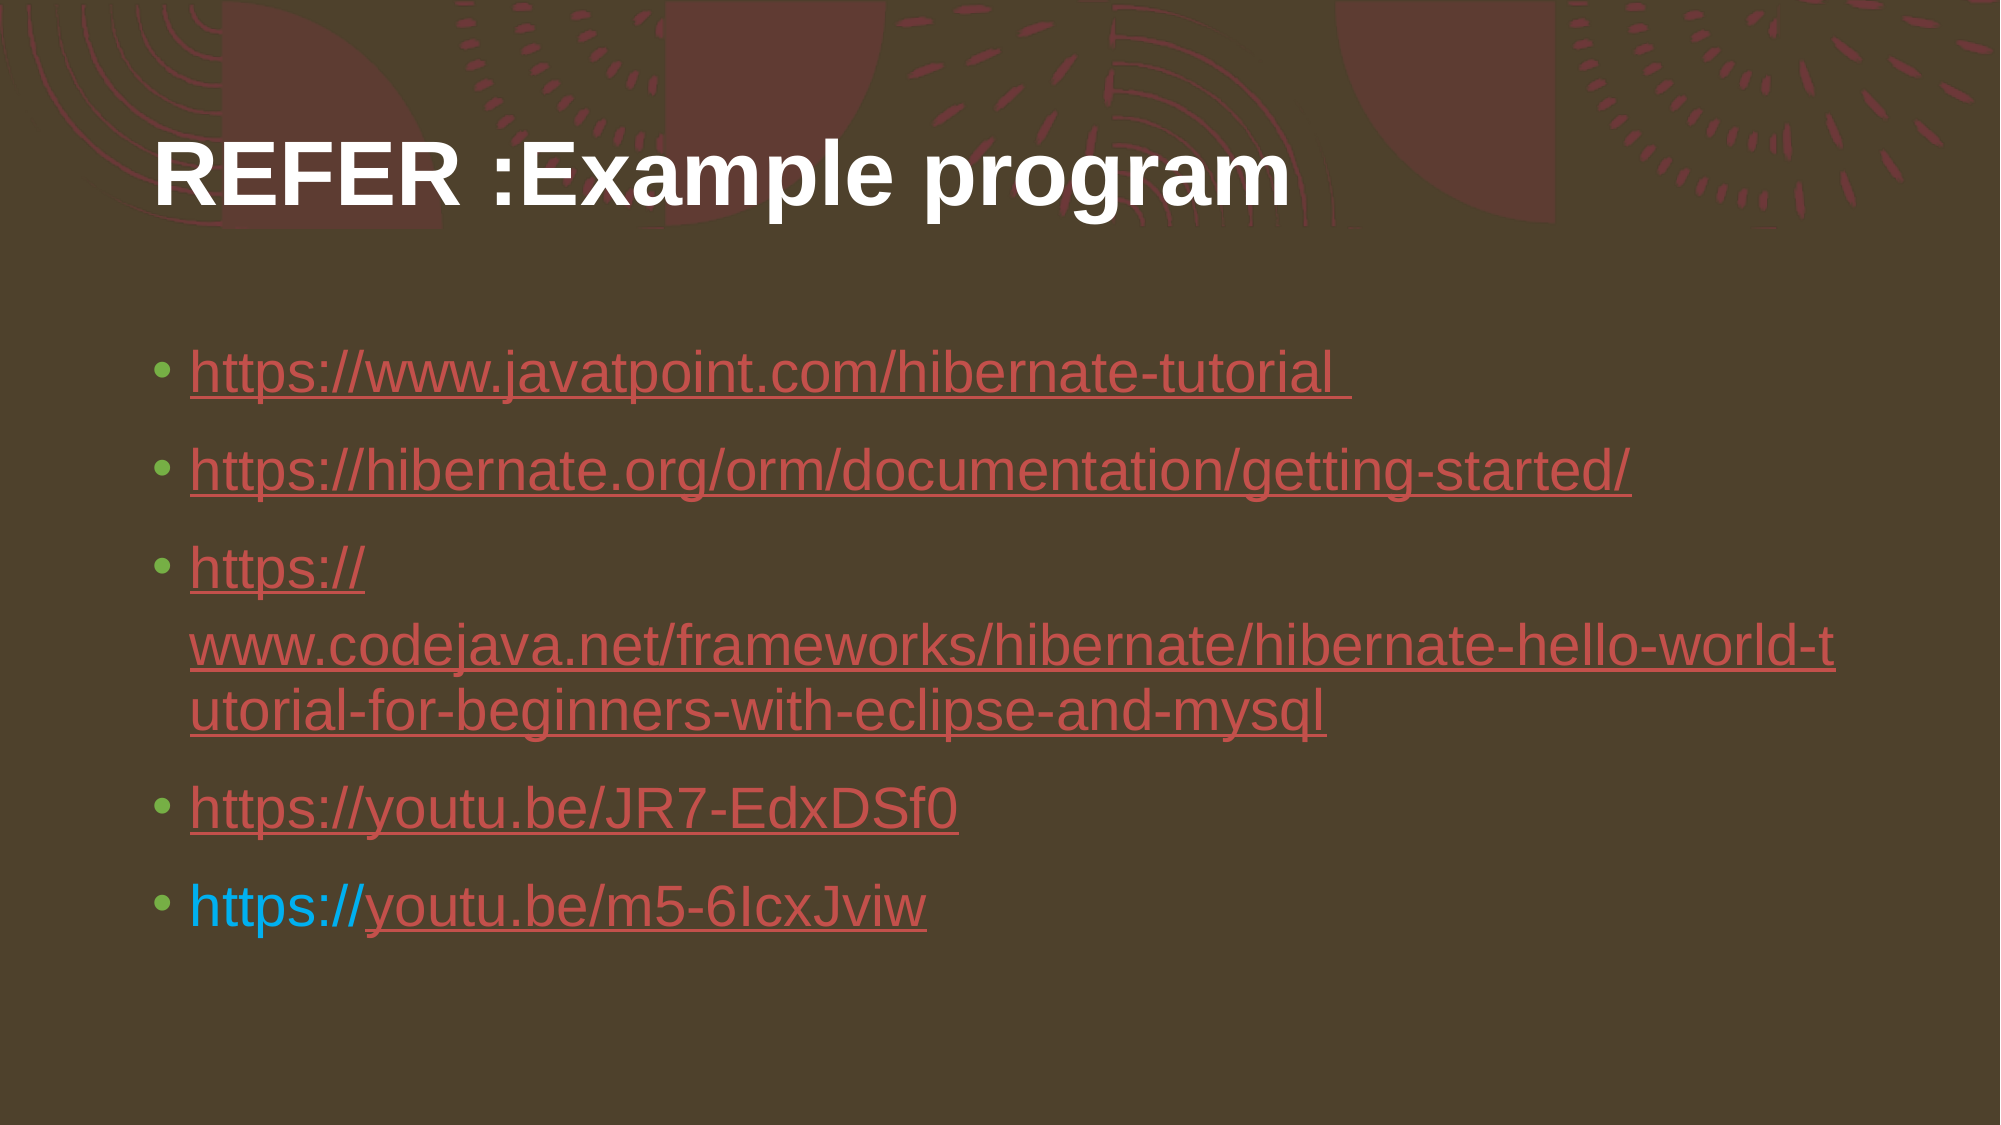

# REFER :Example program
https://www.javatpoint.com/hibernate-tutorial
https://hibernate.org/orm/documentation/getting-started/
https://www.codejava.net/frameworks/hibernate/hibernate-hello-world-tutorial-for-beginners-with-eclipse-and-mysql
https://youtu.be/JR7-EdxDSf0
https://youtu.be/m5-6IcxJviw